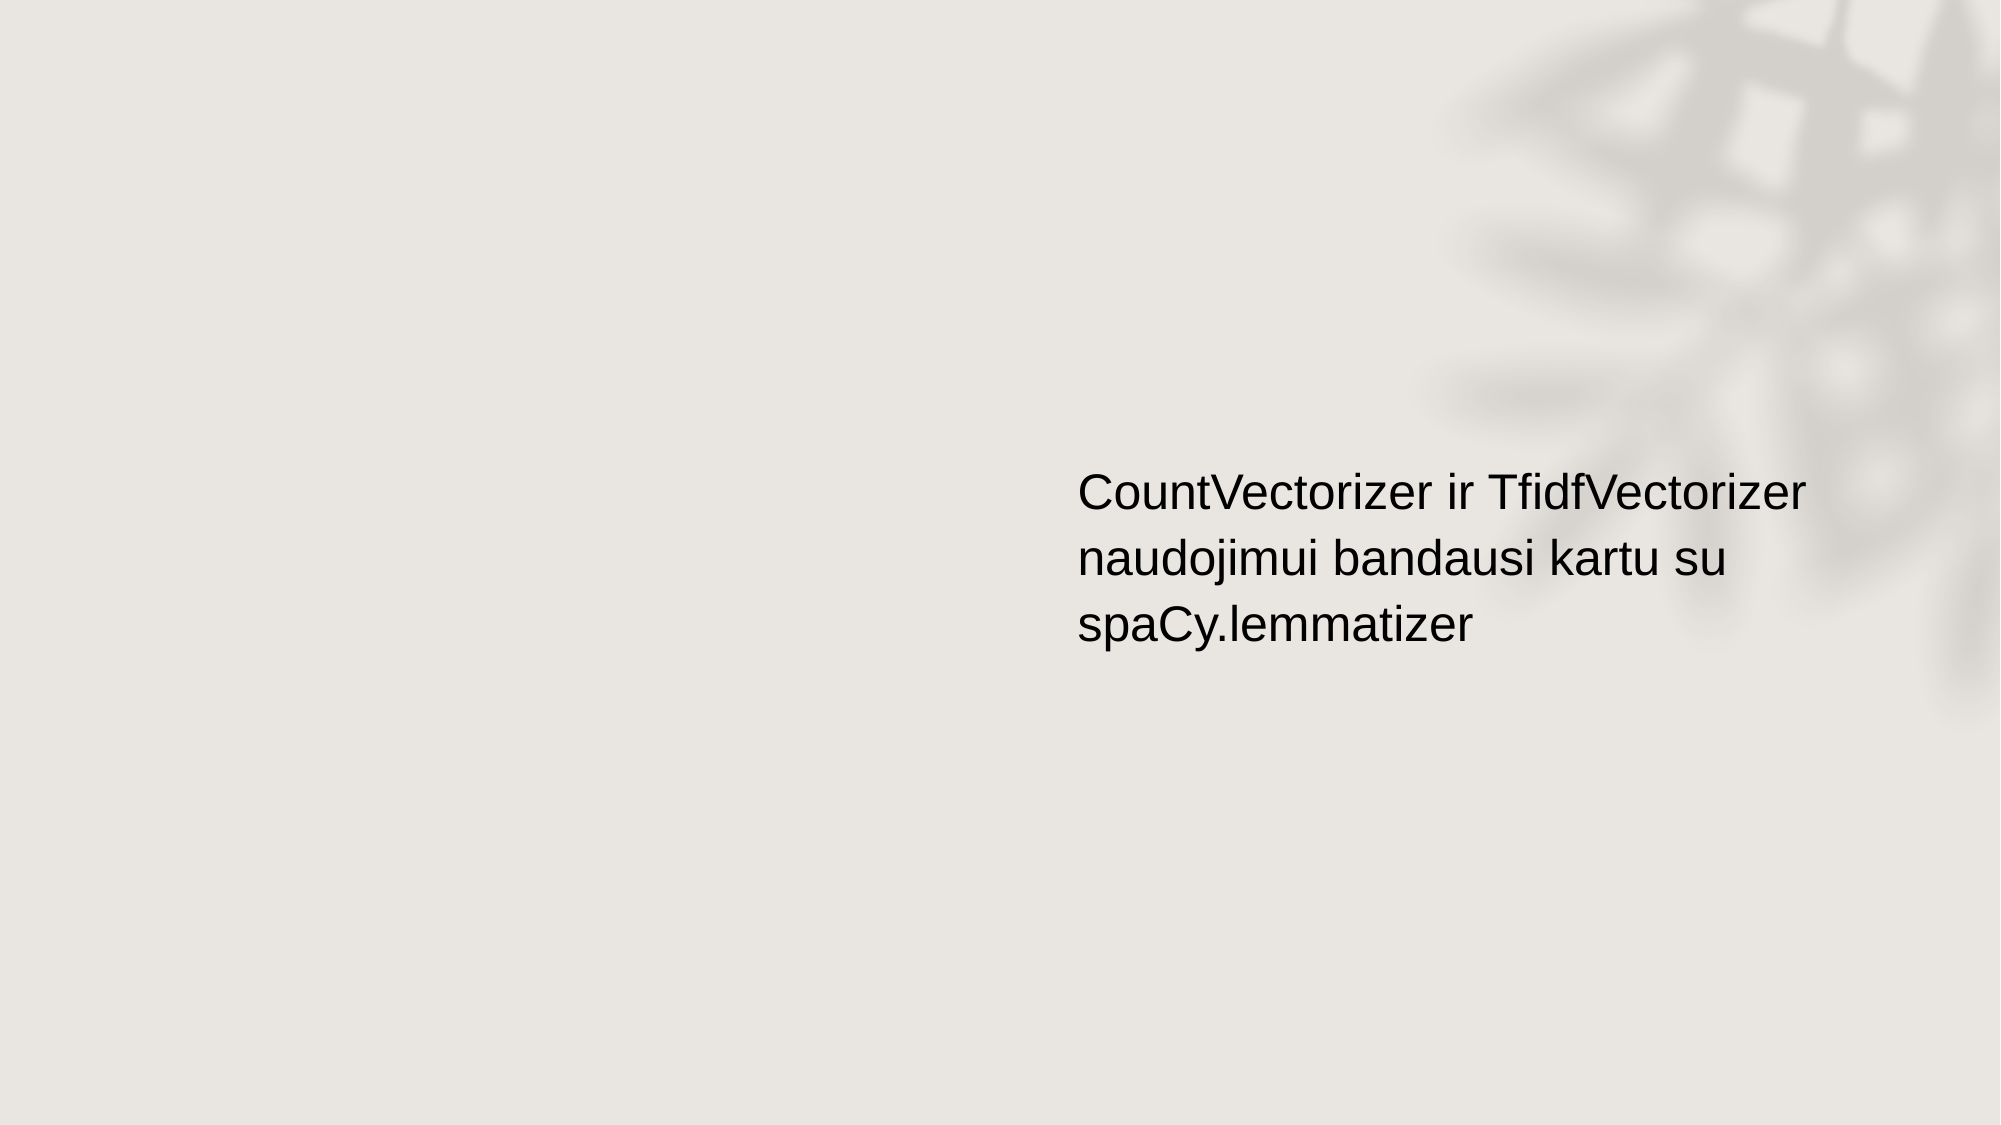

CountVectorizer ir TfidfVectorizer naudojimui bandausi kartu su spaCy.lemmatizer